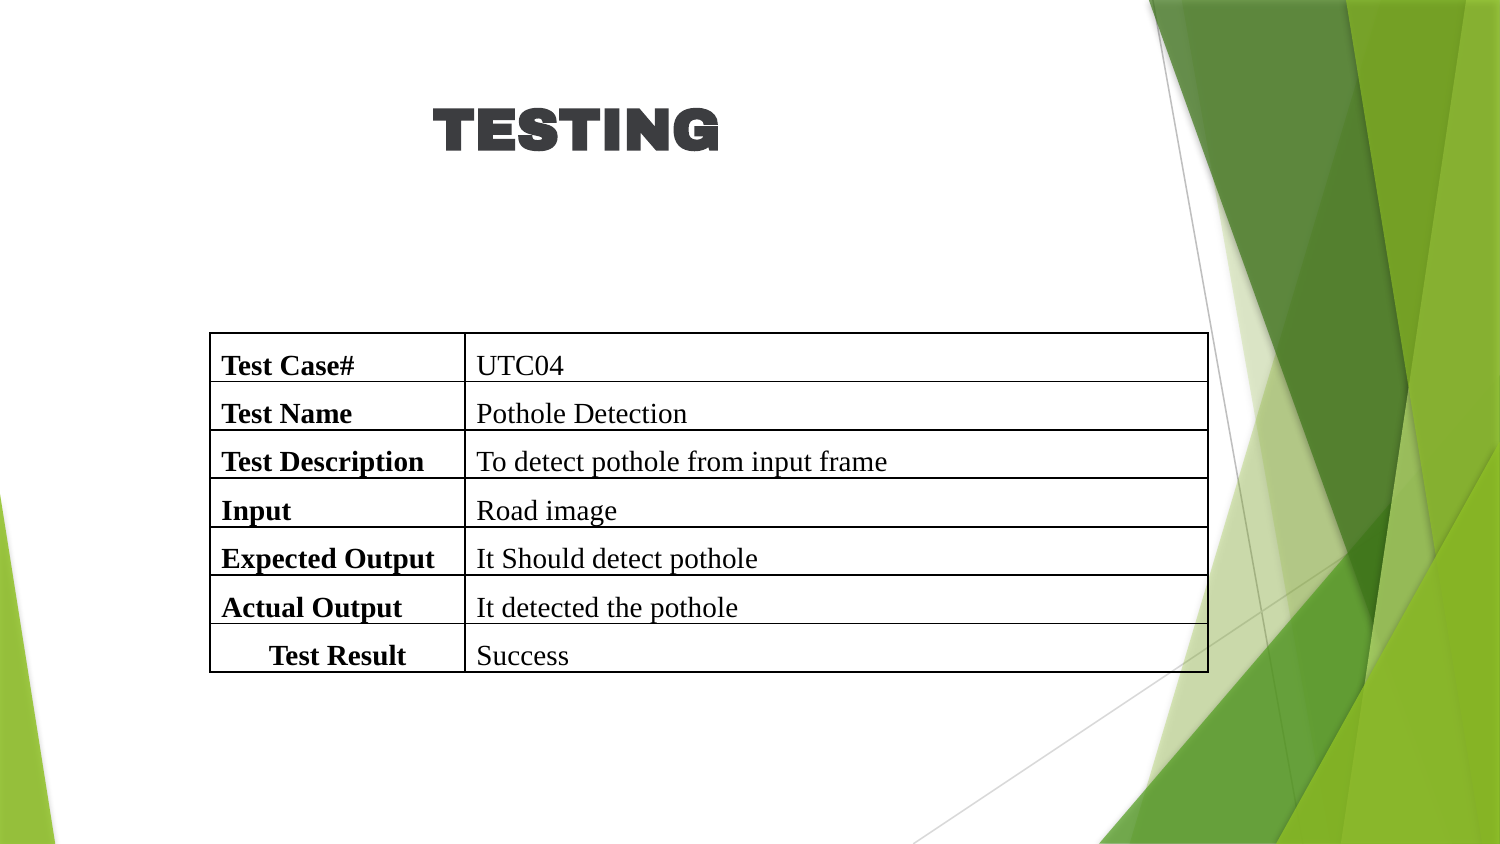

TESTING
| Test Case# | UTC04 |
| --- | --- |
| Test Name | Pothole Detection |
| Test Description | To detect pothole from input frame |
| Input | Road image |
| Expected Output | It Should detect pothole |
| Actual Output | It detected the pothole |
| Test Result | Success |